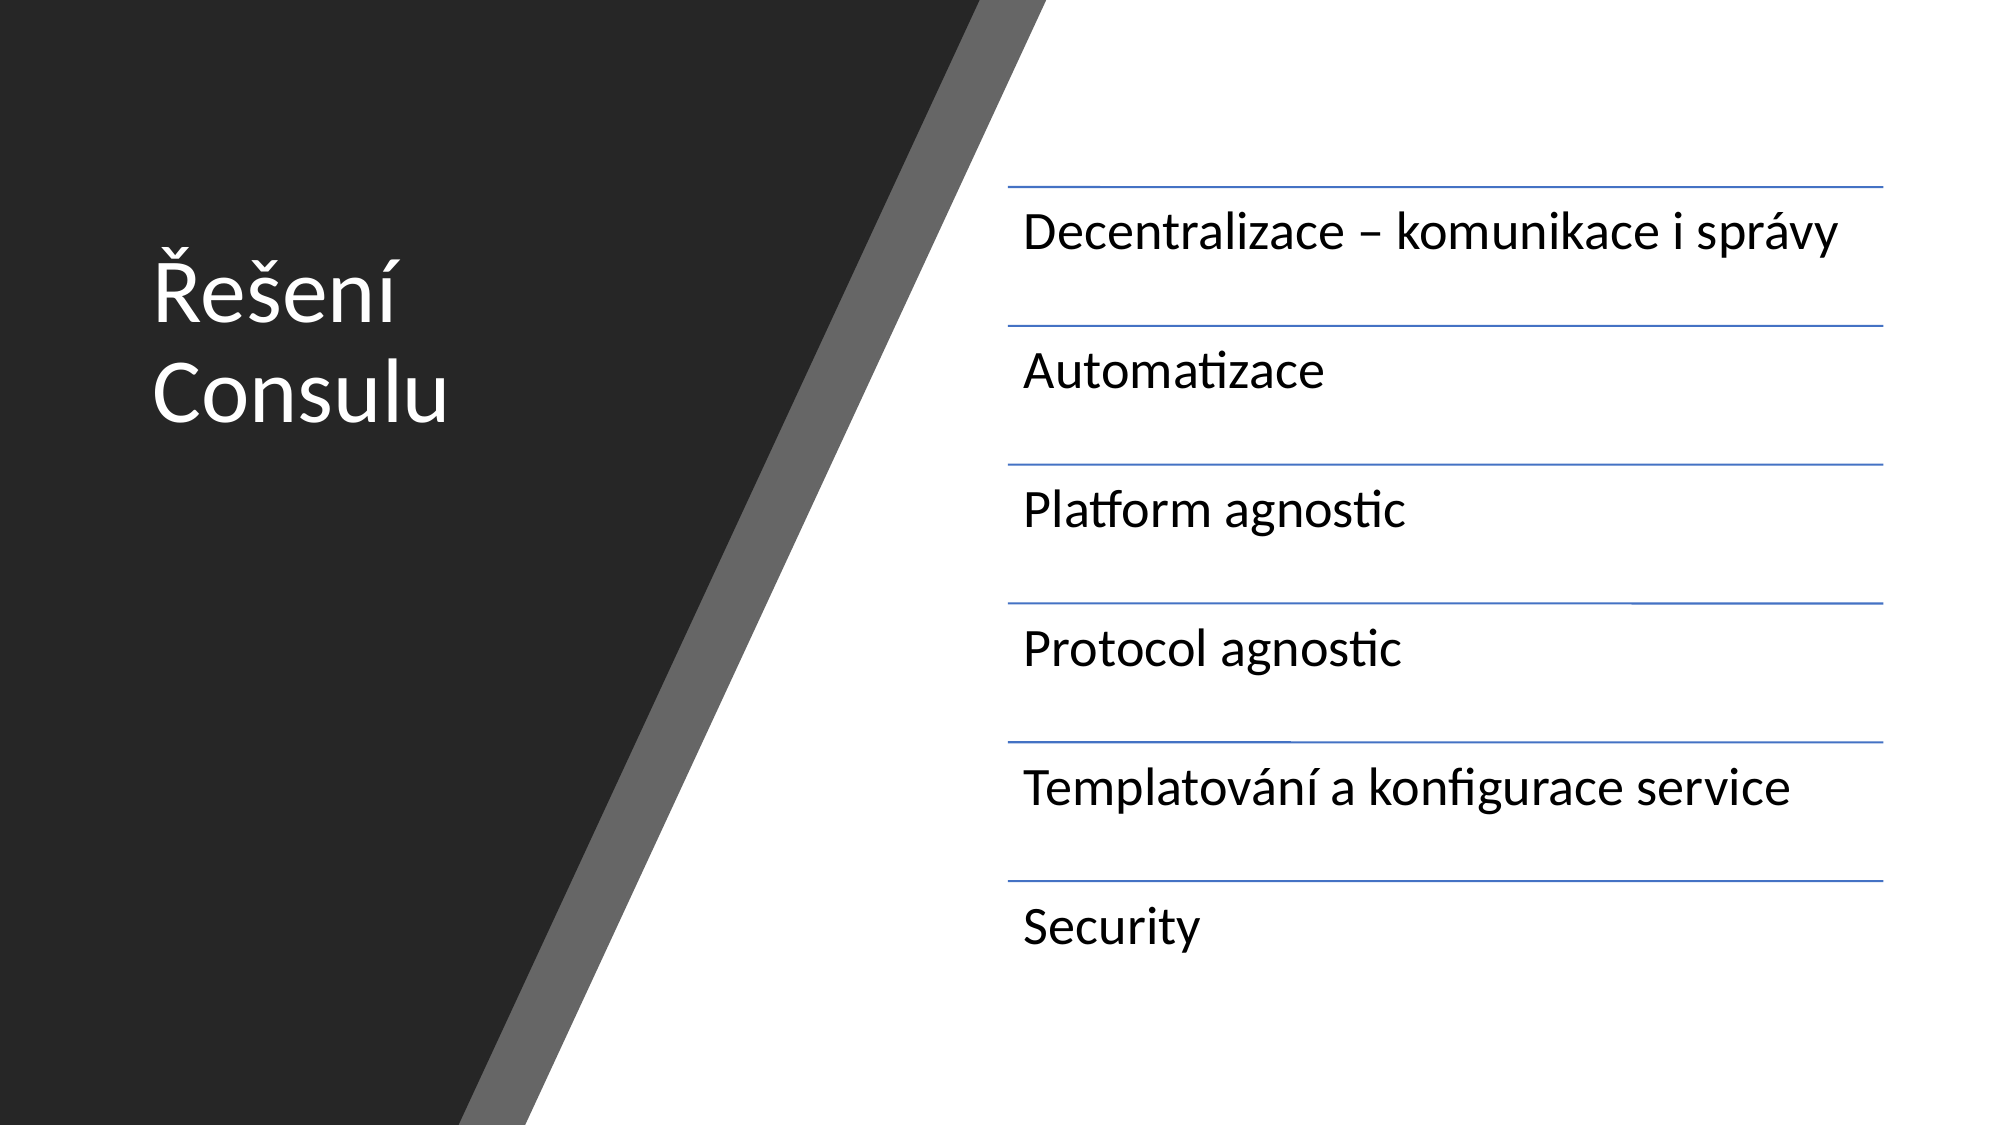

# Řešení Consulu
Decentralizace – komunikace i správy
Automatizace
Platform agnostic
Protocol agnostic
Templatování a konfigurace service
Security